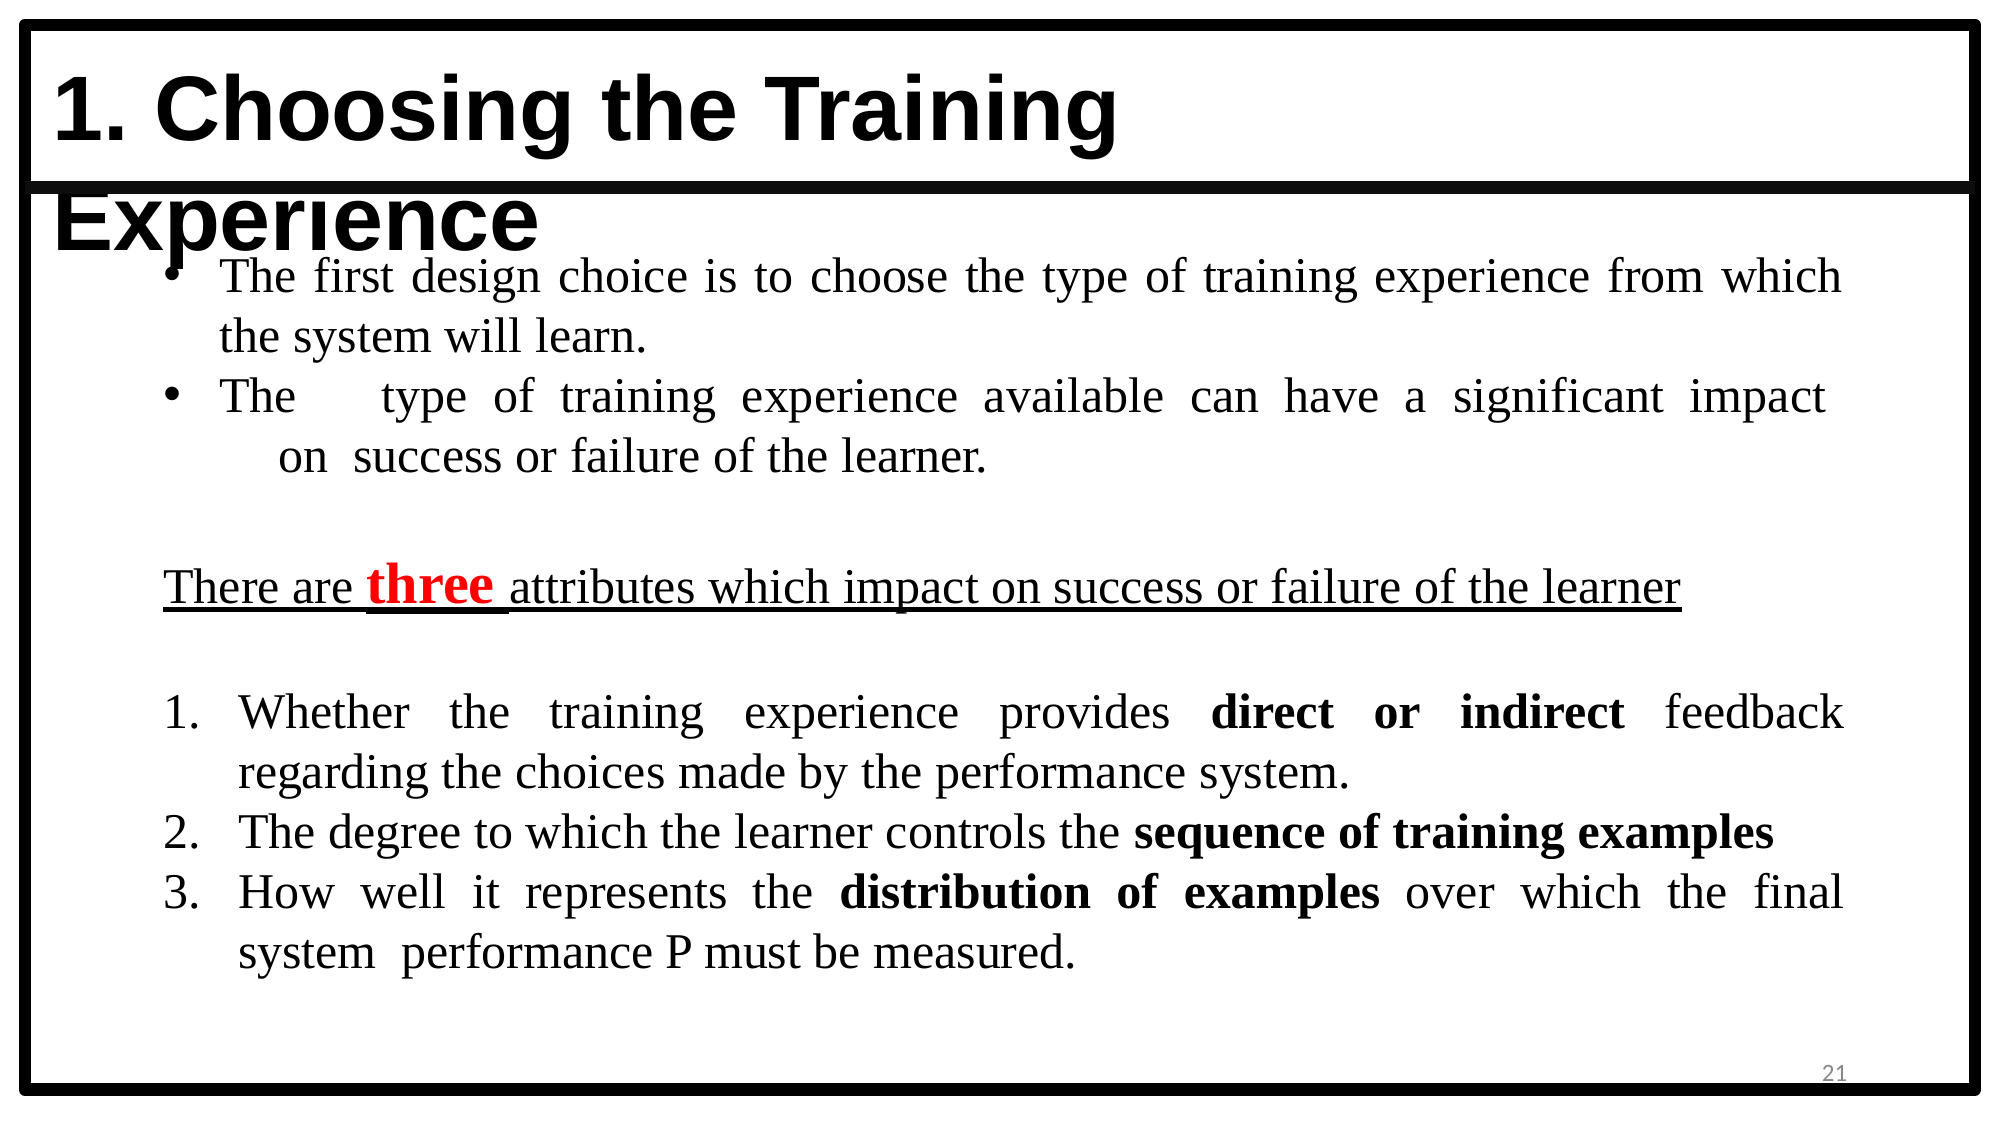

# 1. Choosing the Training Experience
The first design choice is to choose the type of training experience from which
the system will learn.
The	type	of	training	experience	available	can	have	a	significant	impact	on  success or failure of the learner.

There are three attributes which impact on success or failure of the learner

Whether the training experience provides direct or indirect feedback regarding the choices made by the performance system.
The degree to which the learner controls the sequence of training examples
How well it represents the distribution of examples over which the final system  performance P must be measured.
21